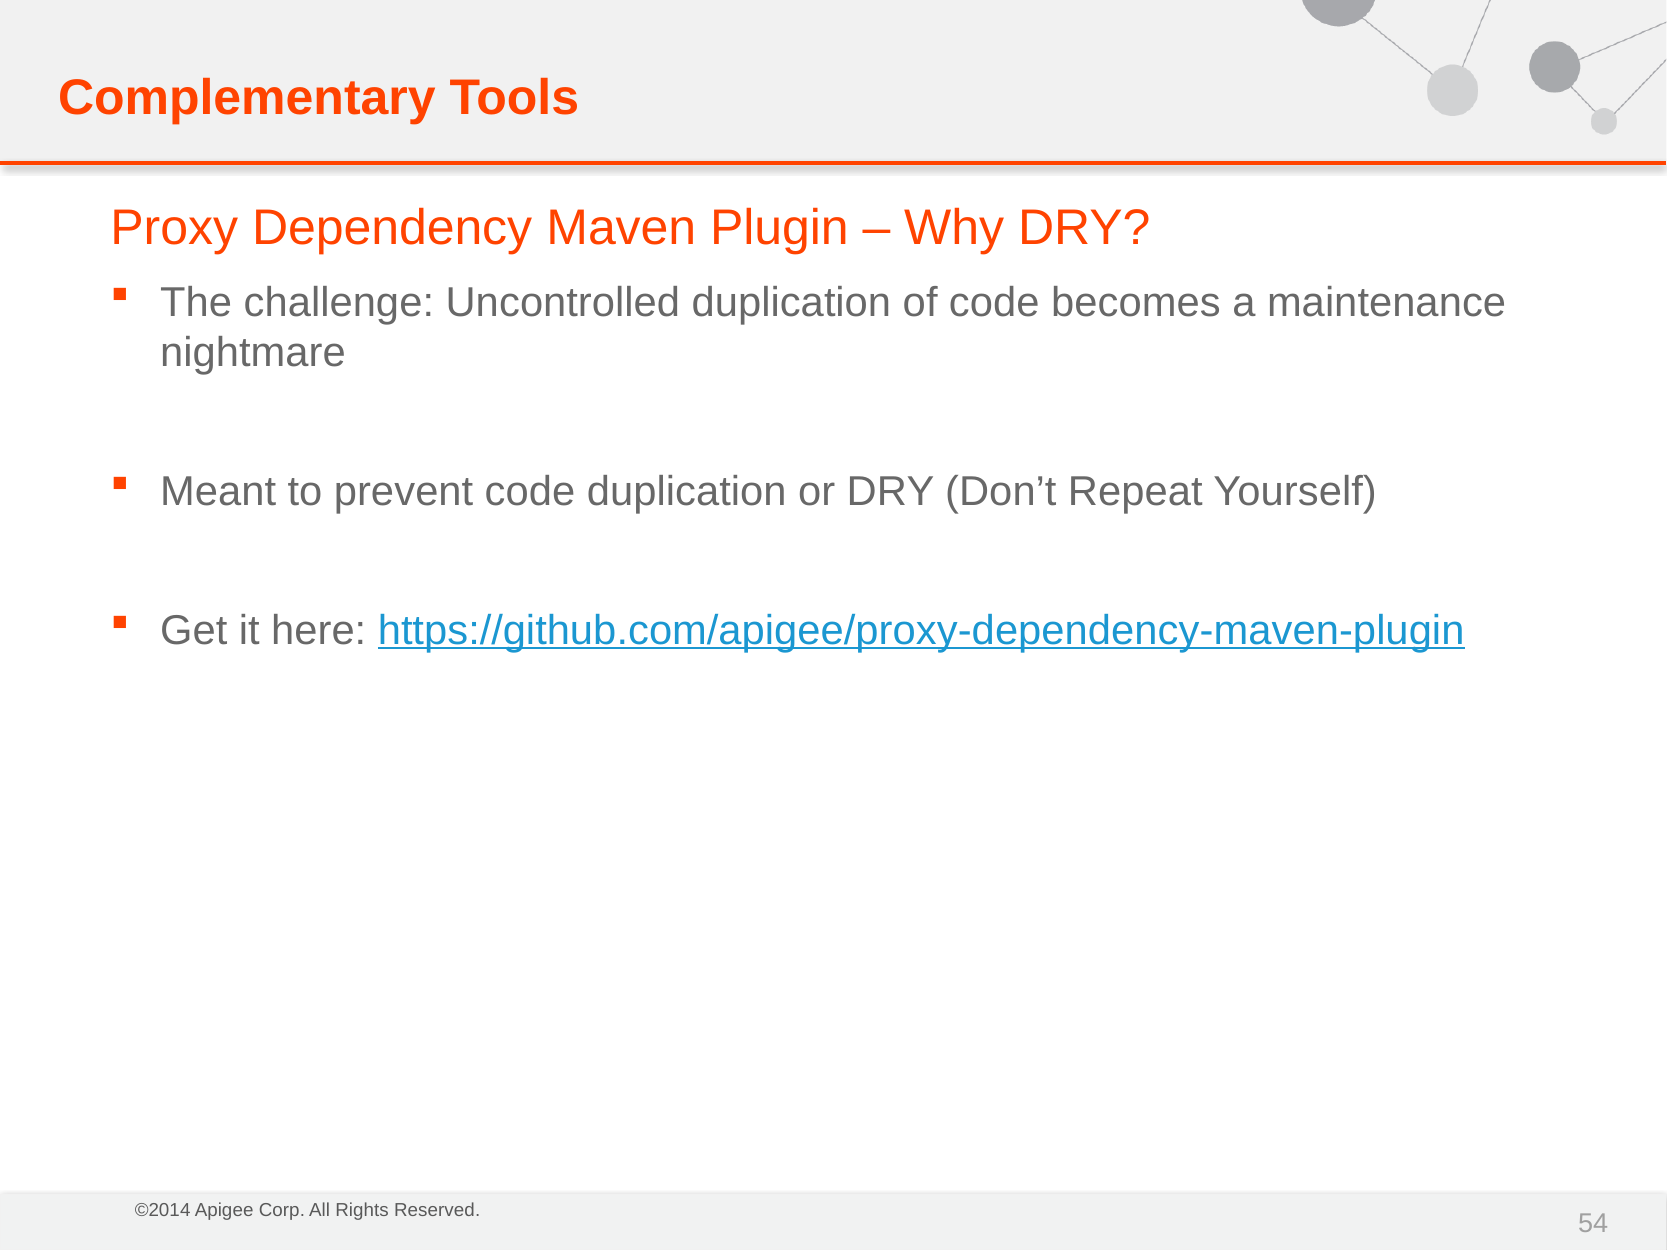

Complementary Tools
Proxy Dependency Maven Plugin – Why DRY?
The challenge: Uncontrolled duplication of code becomes a maintenance nightmare

Meant to prevent code duplication or DRY (Don’t Repeat Yourself)

Get it here: https://github.com/apigee/proxy-dependency-maven-plugin

54